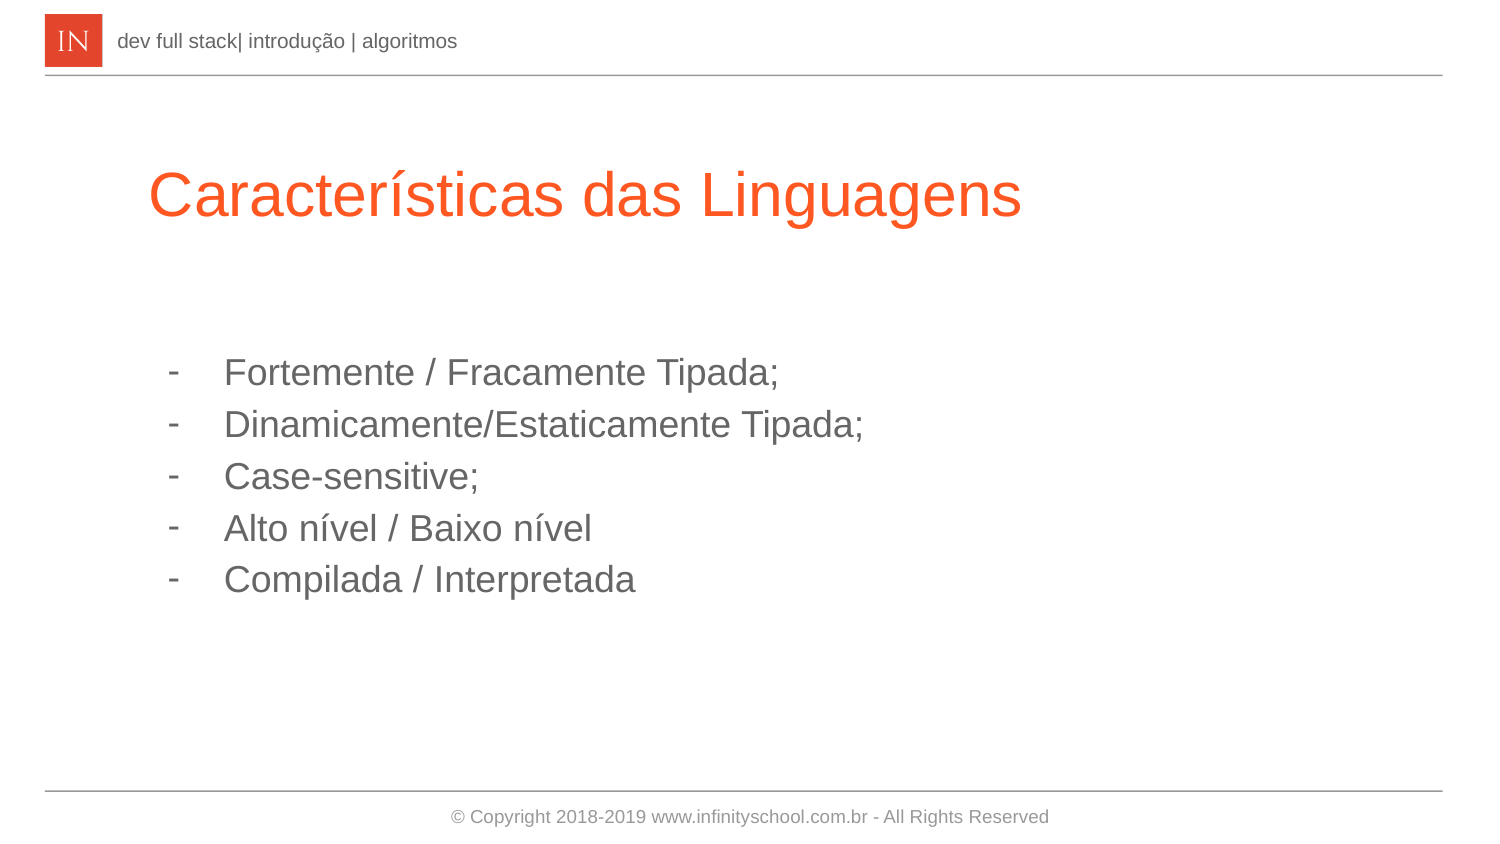

Características das Linguagens
Fortemente / Fracamente Tipada;
Dinamicamente/Estaticamente Tipada;
Case-sensitive;
Alto nível / Baixo nível
Compilada / Interpretada